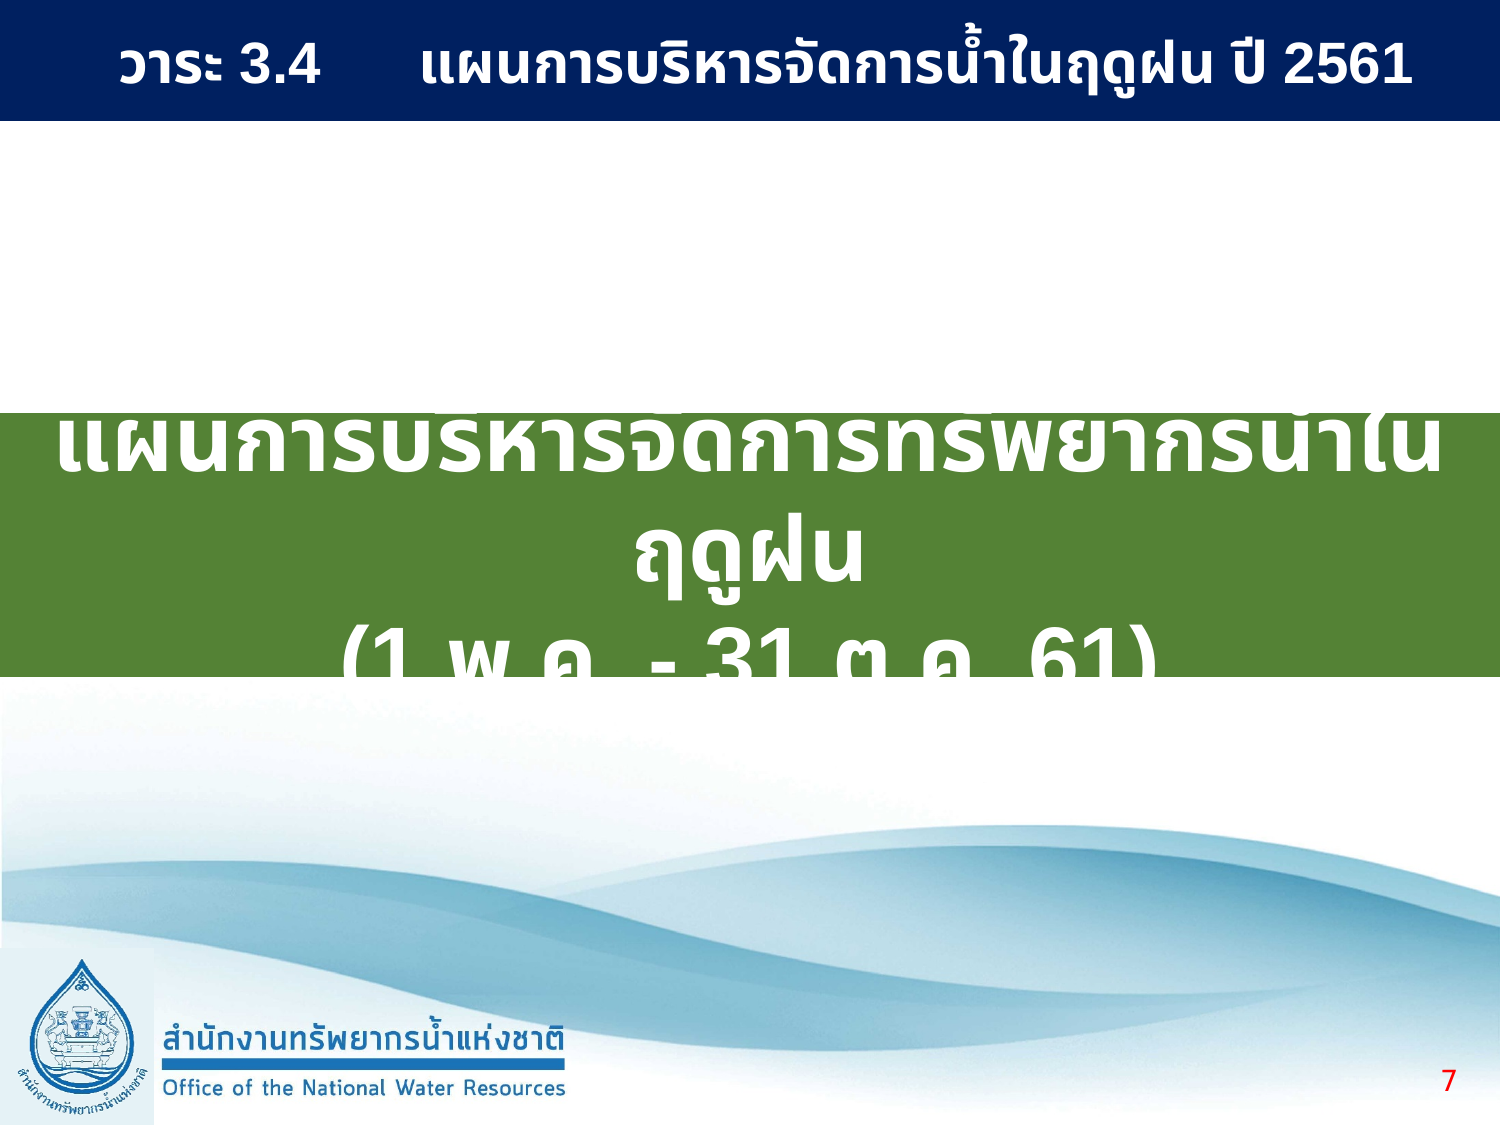

วาระ 3.4	แผนการบริหารจัดการน้ำในฤดูฝน ปี 2561
แผนการบริหารจัดการทรัพยากรน้ำในฤดูฝน
(1 พ.ค. - 31 ต.ค. 61)
7